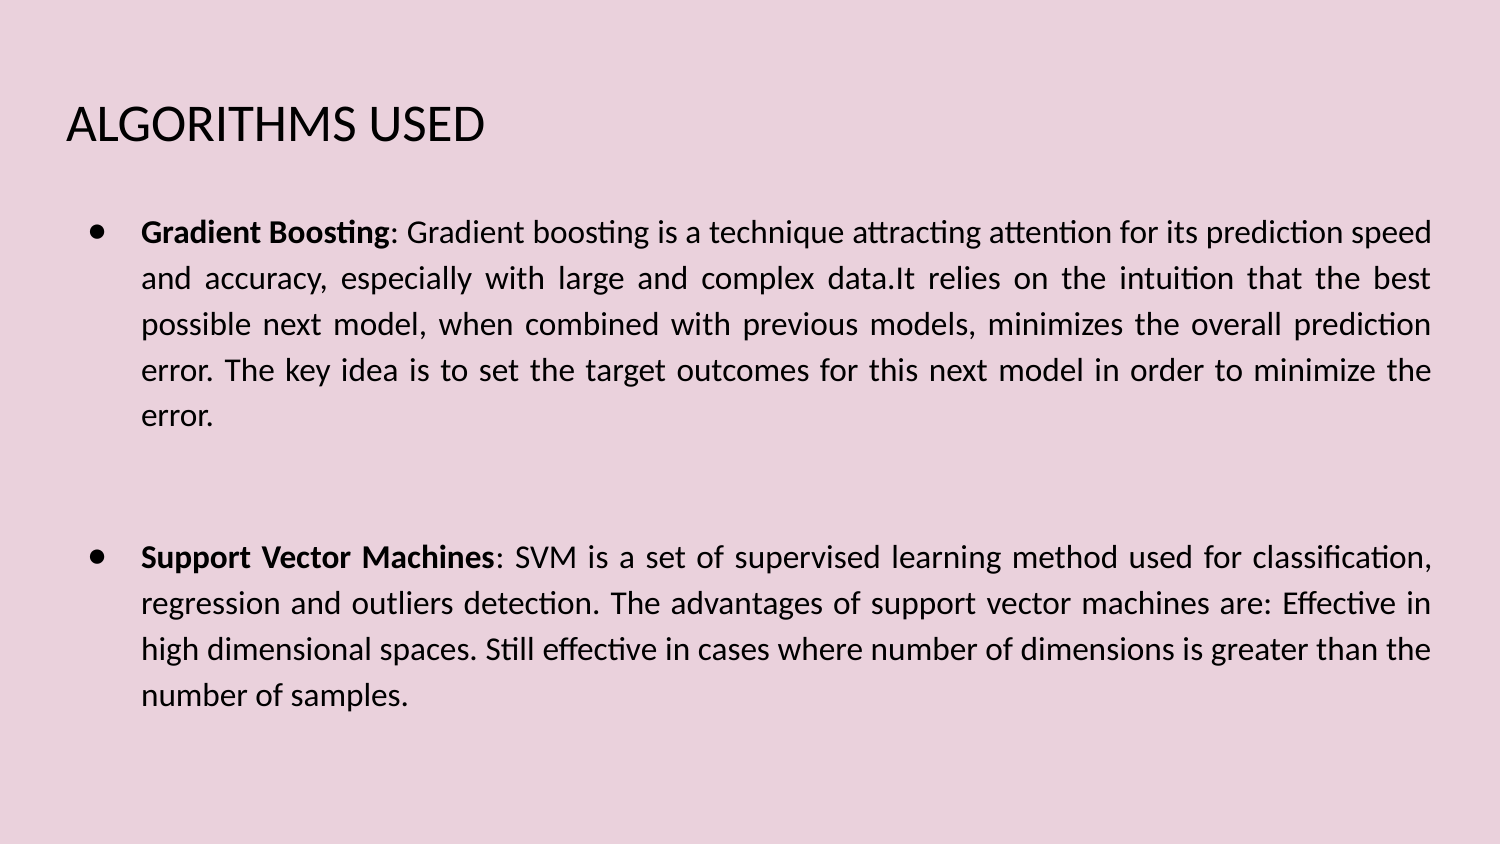

# ALGORITHMS USED

Gradient Boosting: Gradient boosting is a technique attracting attention for its prediction speed and accuracy, especially with large and complex data.It relies on the intuition that the best possible next model, when combined with previous models, minimizes the overall prediction error. The key idea is to set the target outcomes for this next model in order to minimize the error.

Support Vector Machines: SVM is a set of supervised learning method used for classification, regression and outliers detection. The advantages of support vector machines are: Effective in high dimensional spaces. Still effective in cases where number of dimensions is greater than the number of samples.